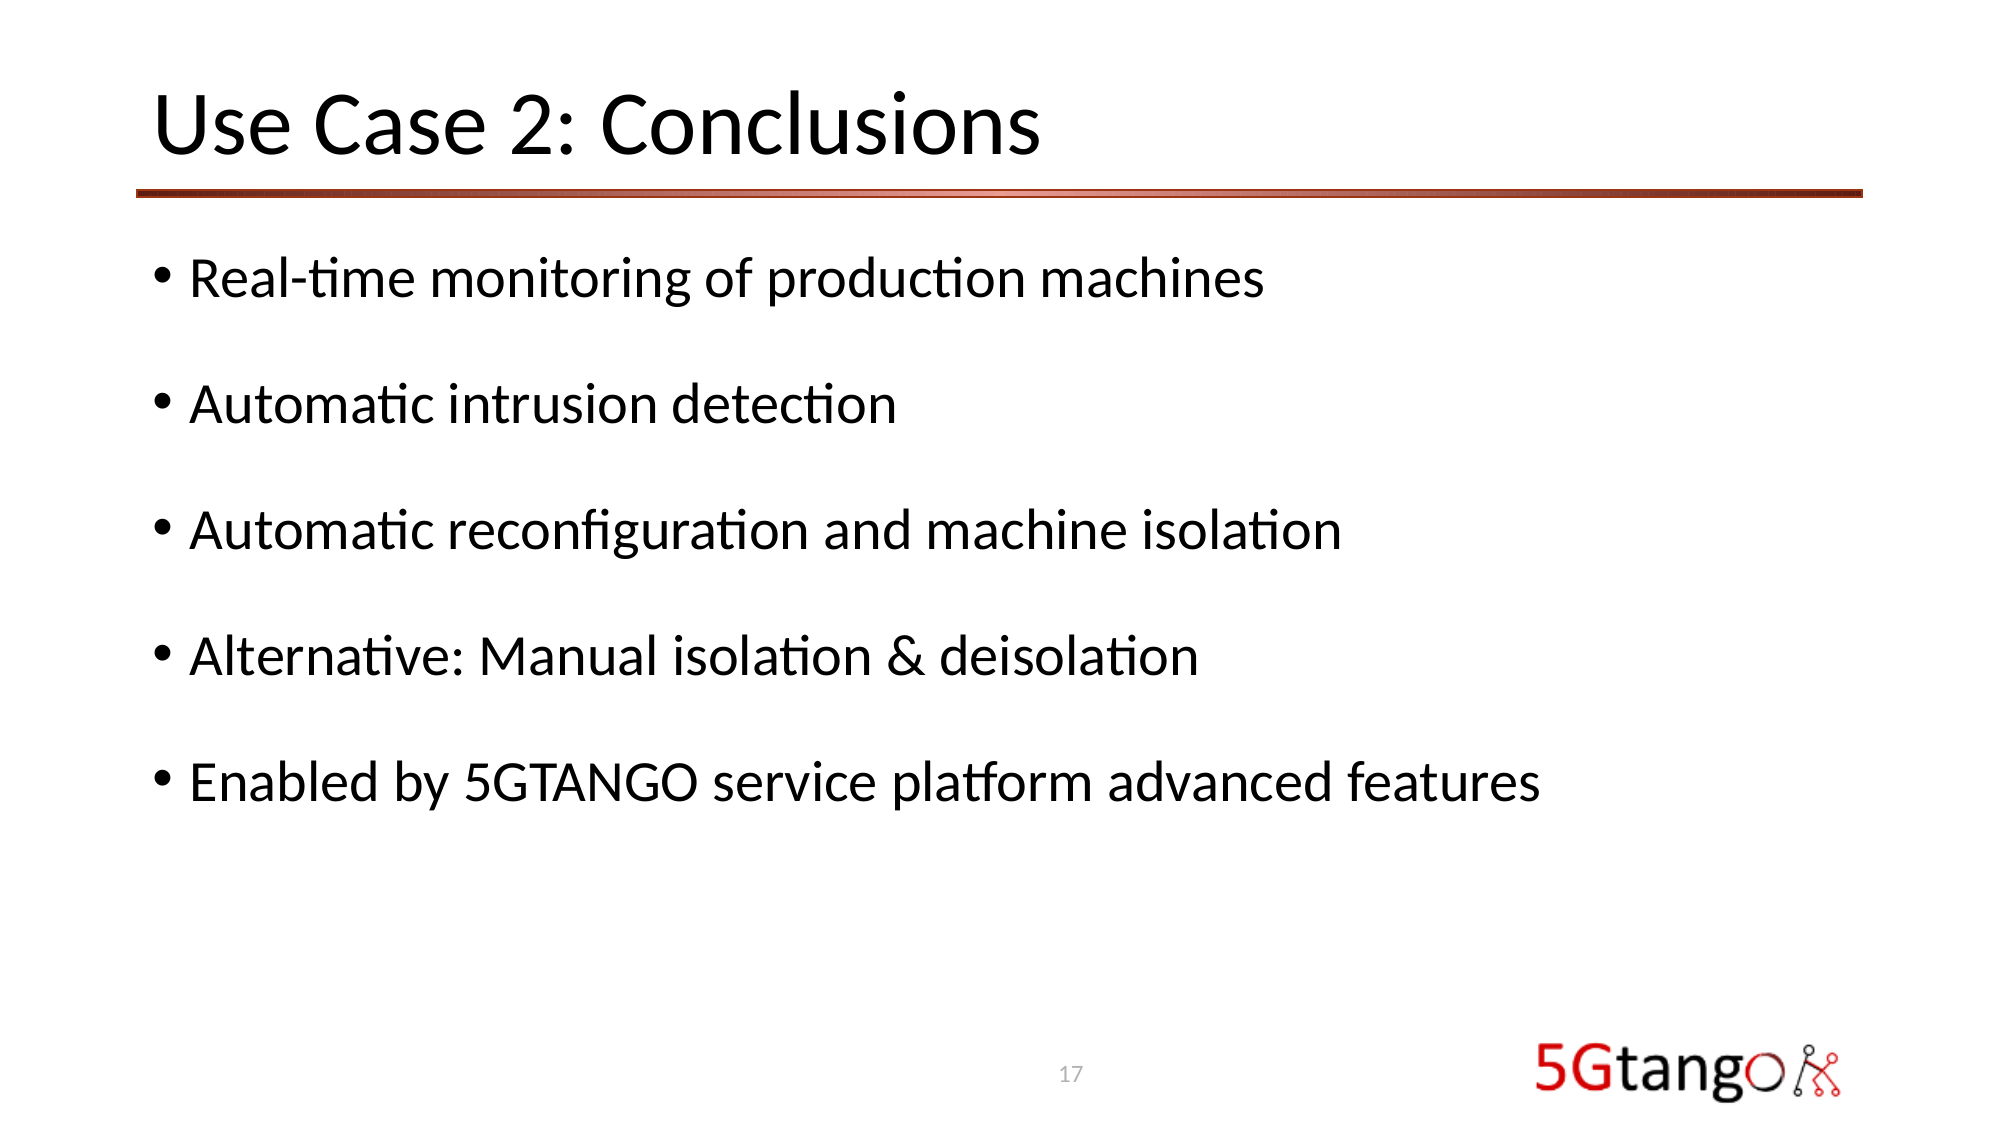

# Use Case 2: Conclusions
Real-time monitoring of production machines
Automatic intrusion detection
Automatic reconfiguration and machine isolation
Alternative: Manual isolation & deisolation
Enabled by 5GTANGO service platform advanced features

17